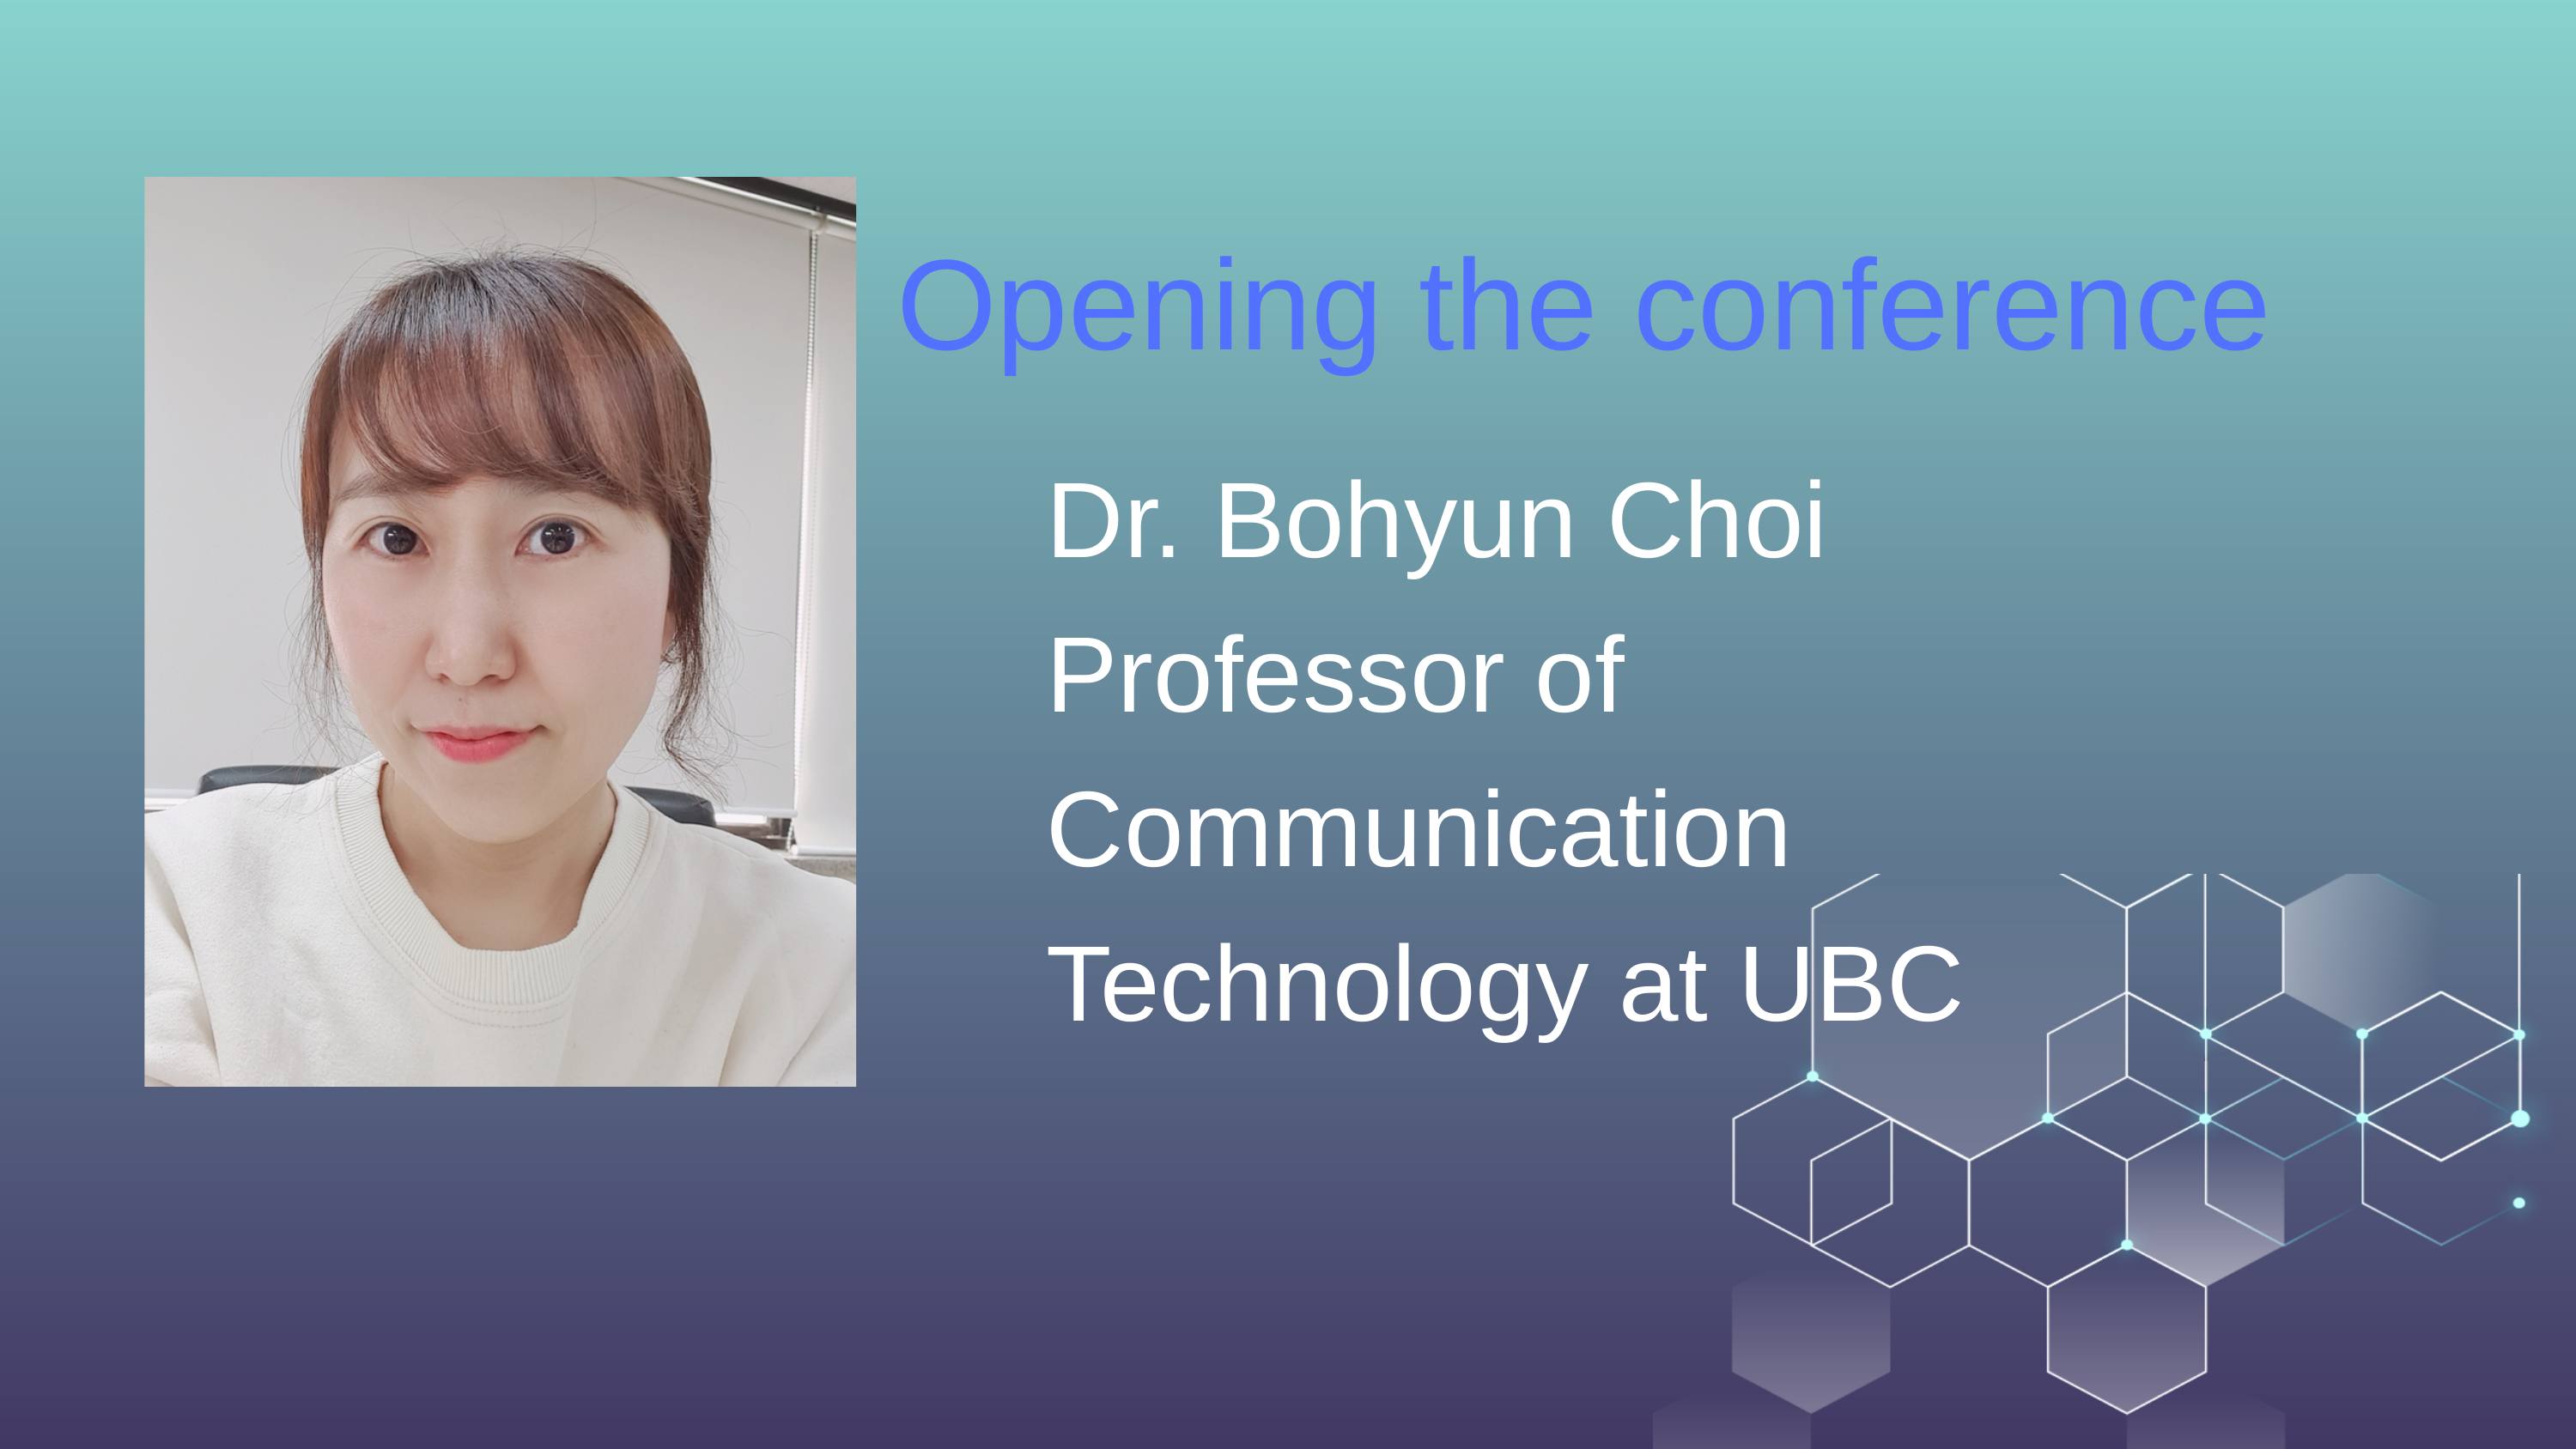

Opening the conference
Dr. Bohyun Choi
Professor of Communication Technology at UBC